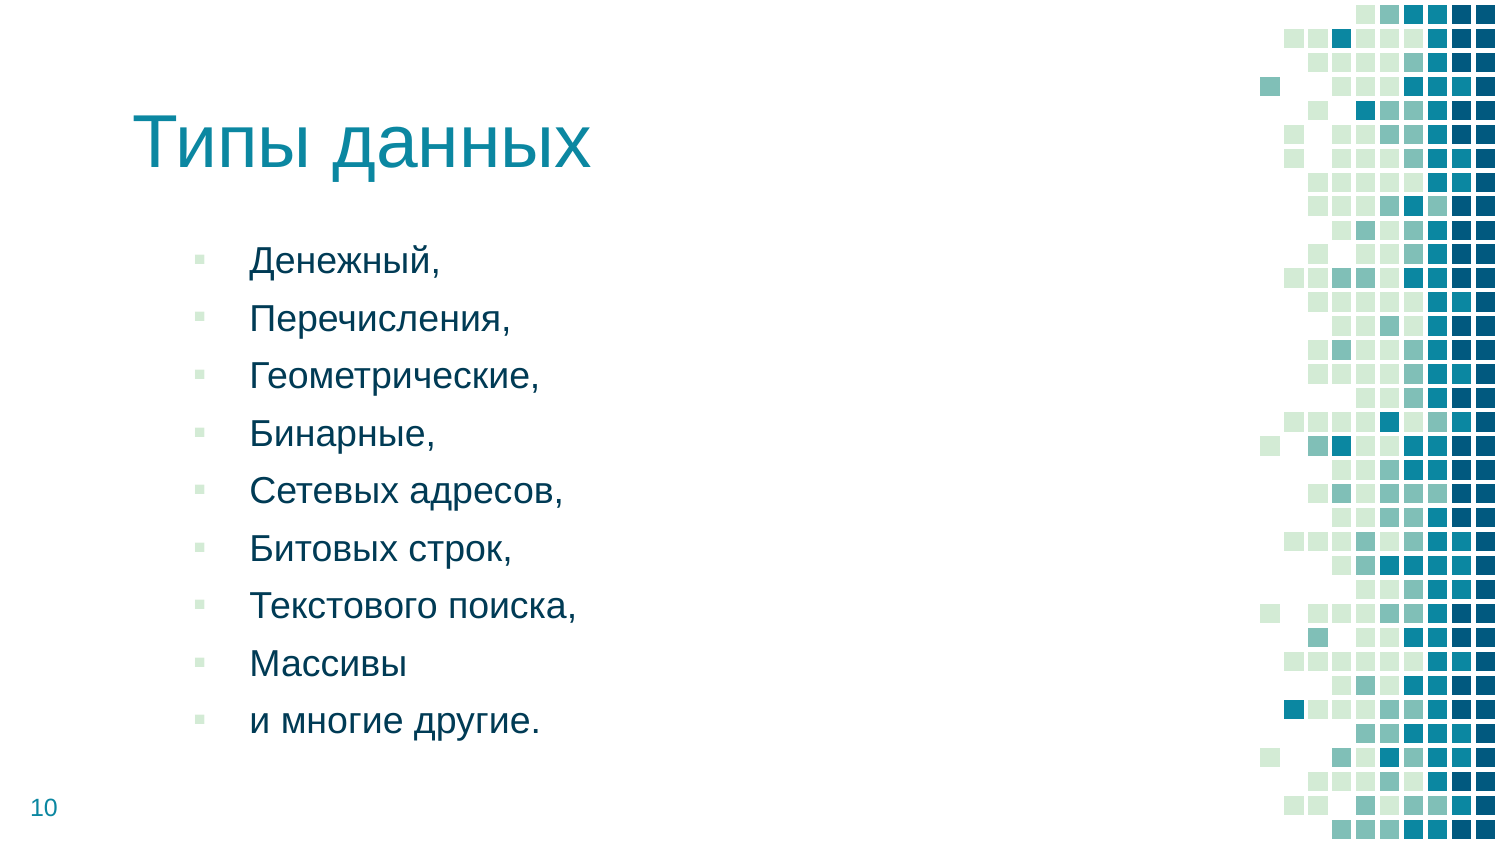

# Типы данных
Денежный,
Перечисления,
Геометрические,
Бинарные,
Сетевых адресов,
Битовых строк,
Текстового поиска,
Массивы
и многие другие.
10